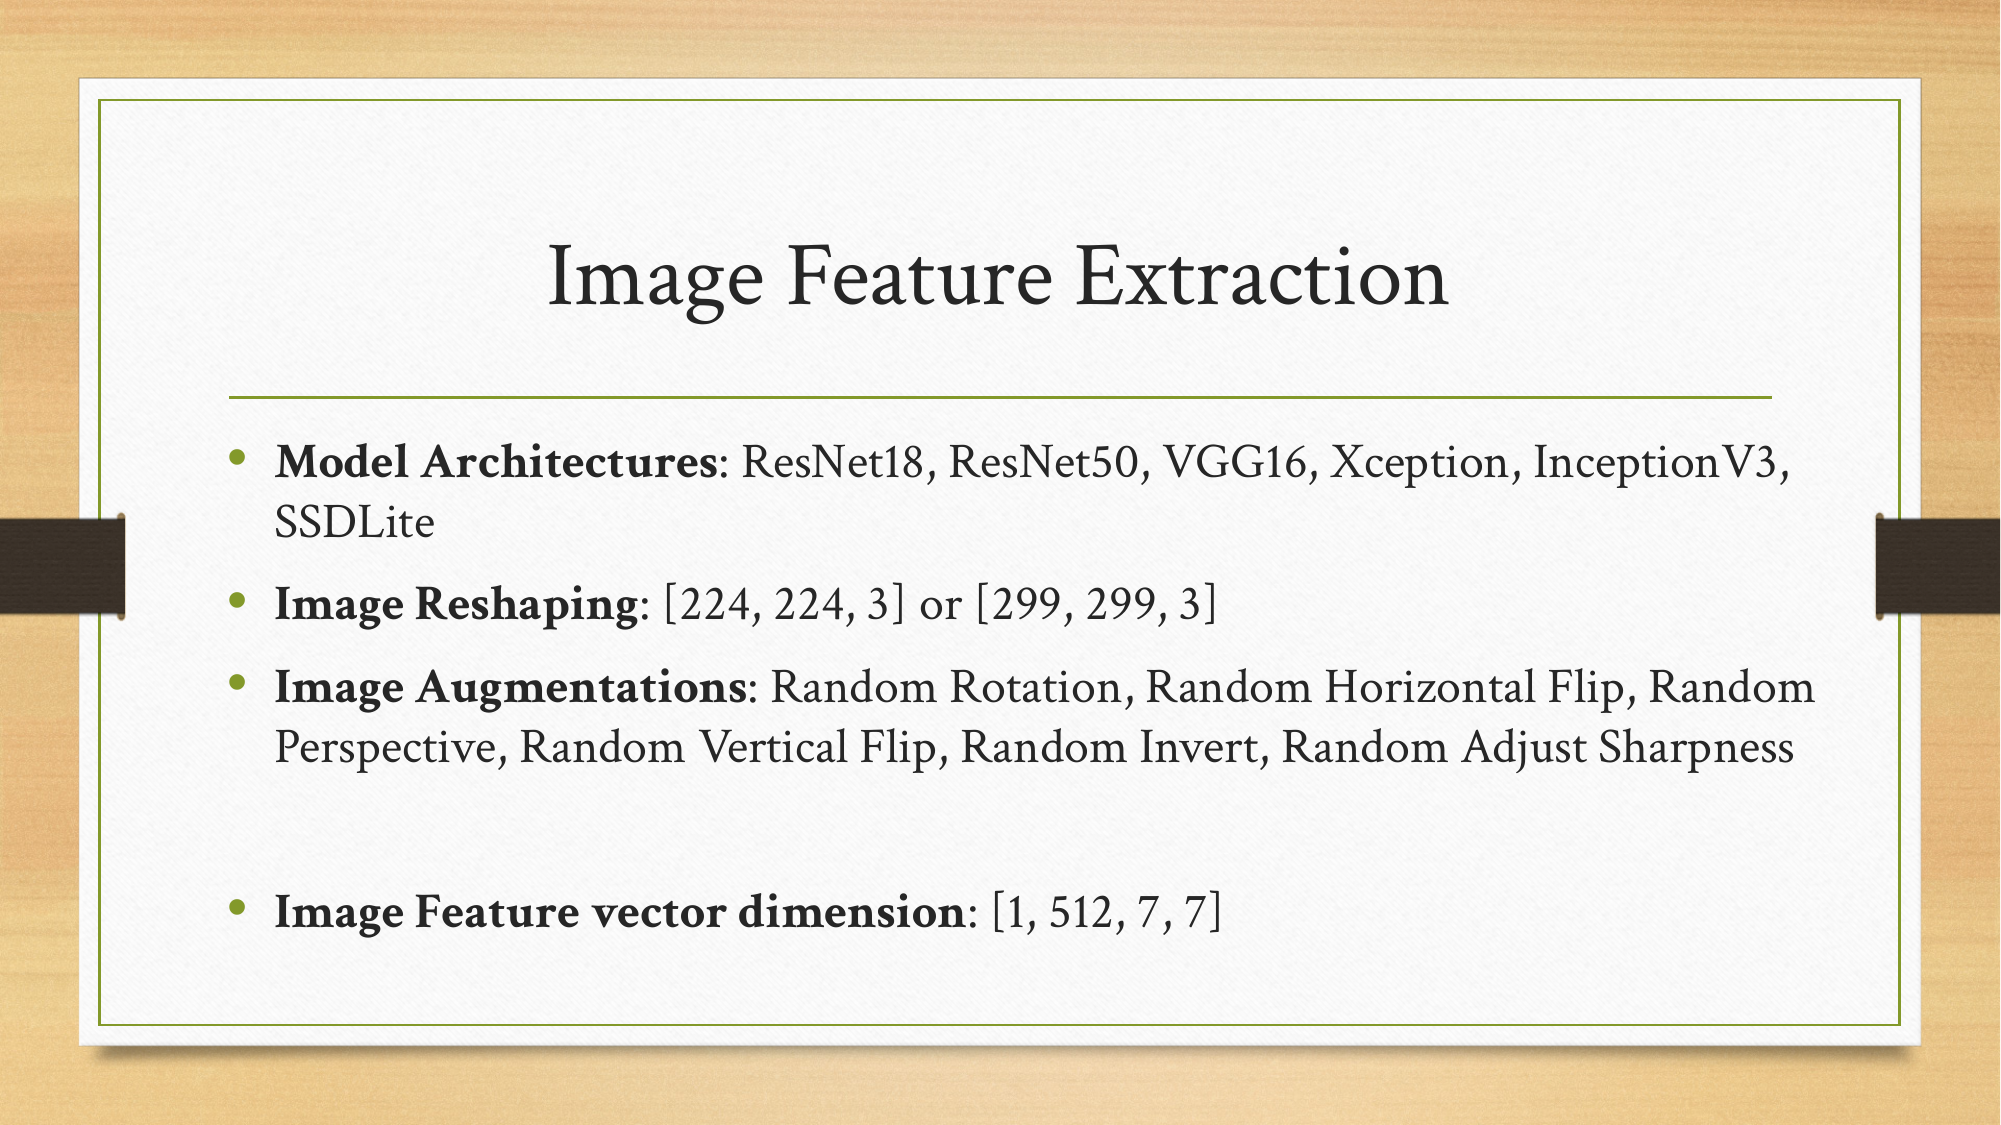

# Image Feature Extraction
Model Architectures: ResNet18, ResNet50, VGG16, Xception, InceptionV3, SSDLite
Image Reshaping: [224, 224, 3] or [299, 299, 3]
Image Augmentations: Random Rotation, Random Horizontal Flip, Random Perspective, Random Vertical Flip, Random Invert, Random Adjust Sharpness

Image Feature vector dimension: [1, 512, 7, 7]